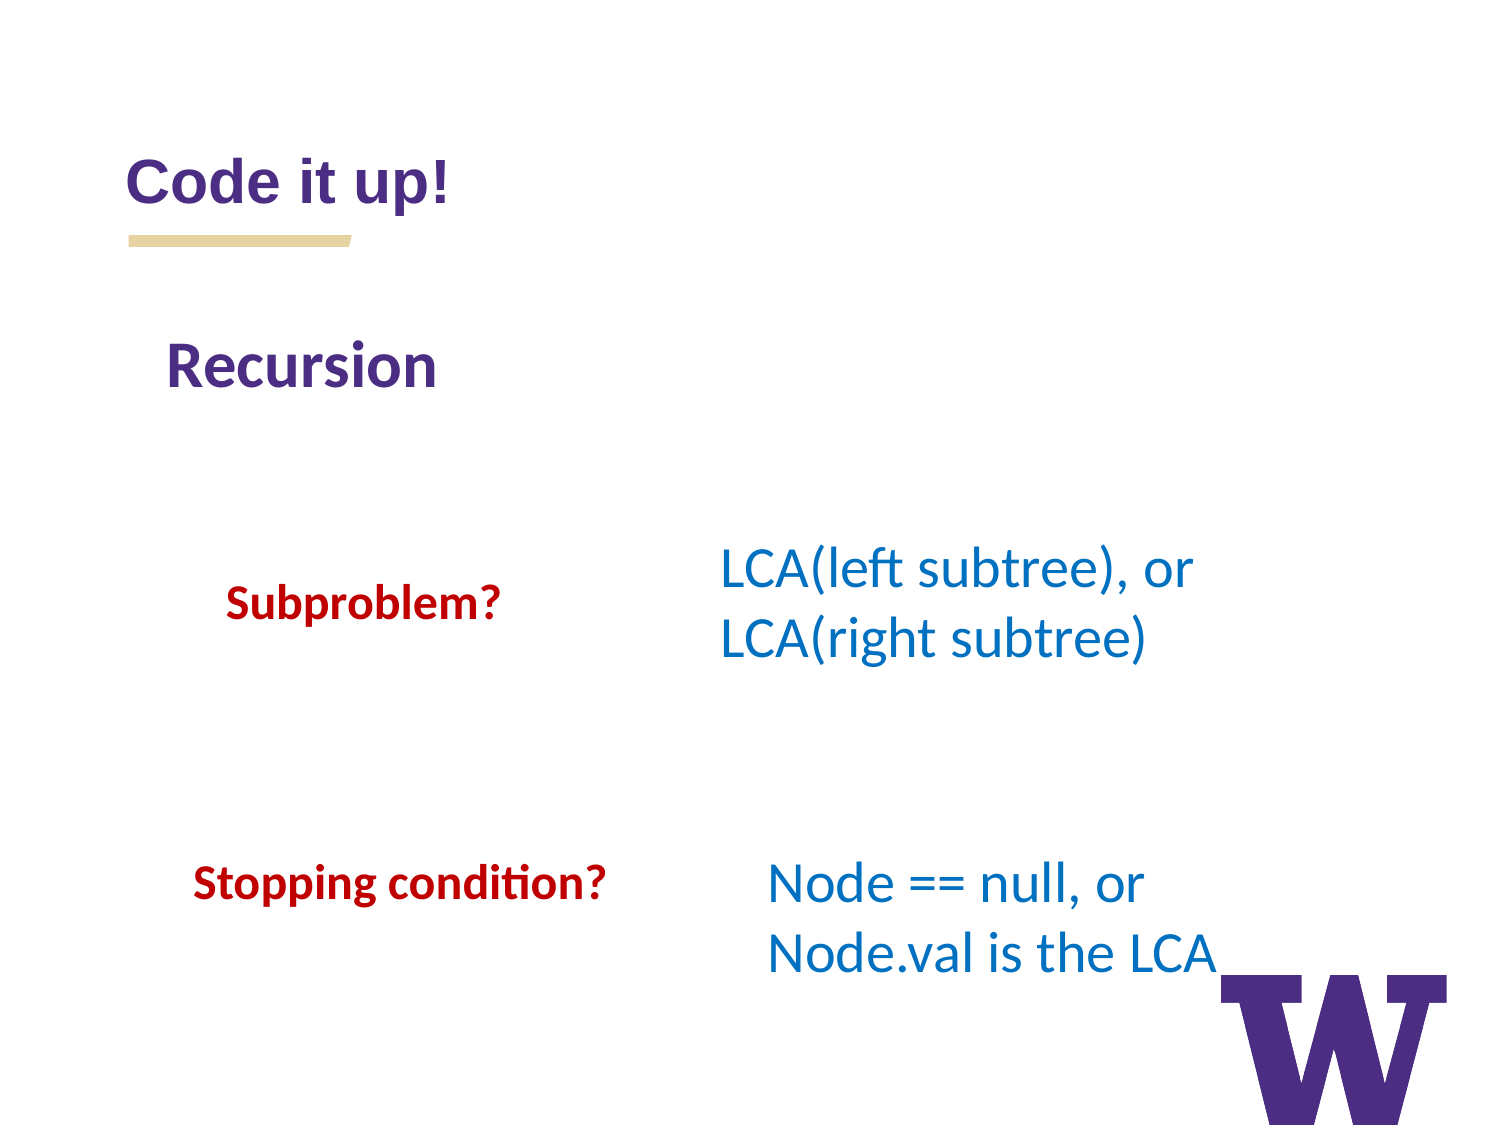

# Code it up!
Recursion
LCA(left subtree), or
LCA(right subtree)
Subproblem?
Node == null, or
Node.val is the LCA
Stopping condition?